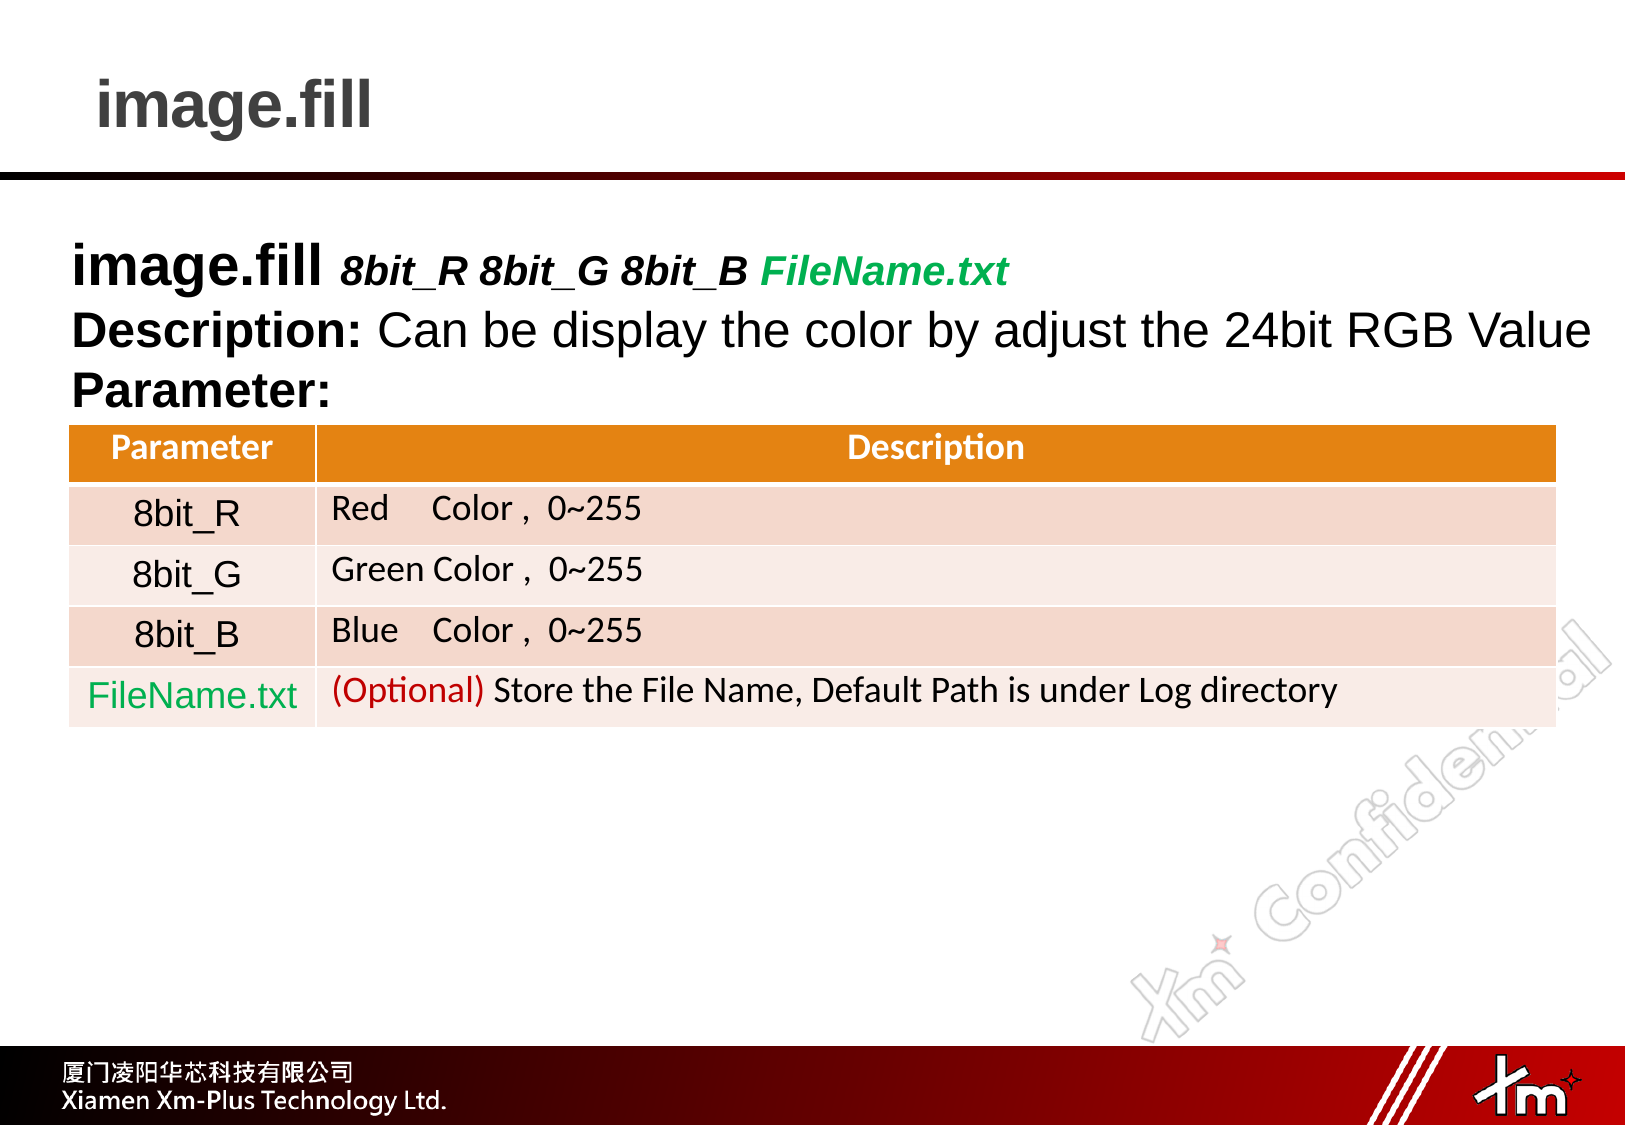

# image.fill
image.fill 8bit_R 8bit_G 8bit_B FileName.txt
Description: Can be display the color by adjust the 24bit RGB Value
Parameter:

| Parameter | Description |
| --- | --- |
| 8bit\_R | Red Color , 0~255 |
| 8bit\_G | Green Color , 0~255 |
| 8bit\_B | Blue Color , 0~255 |
| FileName.txt | (Optional) Store the File Name, Default Path is under Log directory |
69